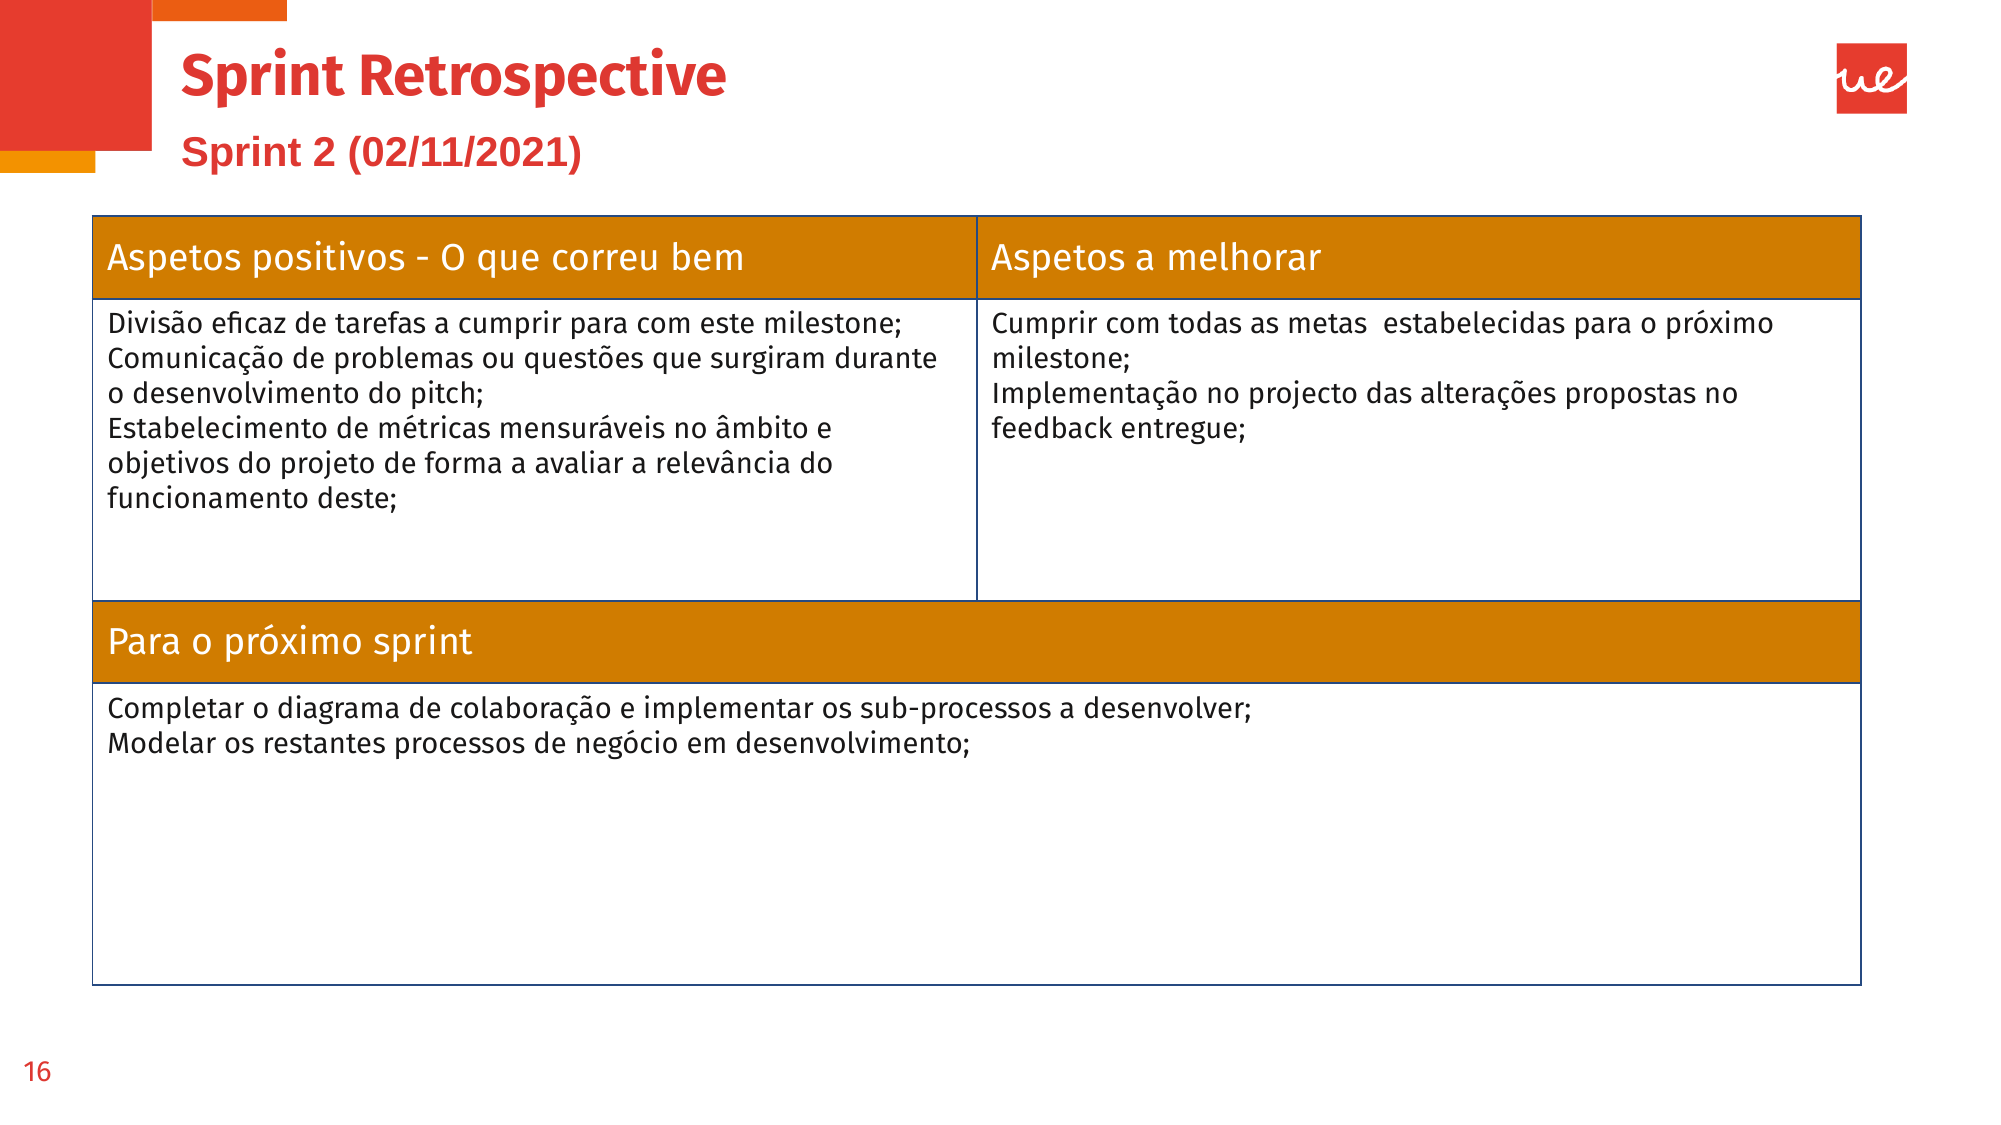

# Sprint Retrospective
Sprint 2 (02/11/2021)
| Aspetos positivos - O que correu bem | Aspetos a melhorar |
| --- | --- |
| Divisão eficaz de tarefas a cumprir para com este milestone; Comunicação de problemas ou questões que surgiram durante o desenvolvimento do pitch; Estabelecimento de métricas mensuráveis no âmbito e objetivos do projeto de forma a avaliar a relevância do funcionamento deste; | Cumprir com todas as metas estabelecidas para o próximo milestone; Implementação no projecto das alterações propostas no feedback entregue; |
| Para o próximo sprint |  |
| Completar o diagrama de colaboração e implementar os sub-processos a desenvolver; Modelar os restantes processos de negócio em desenvolvimento; |  |
16